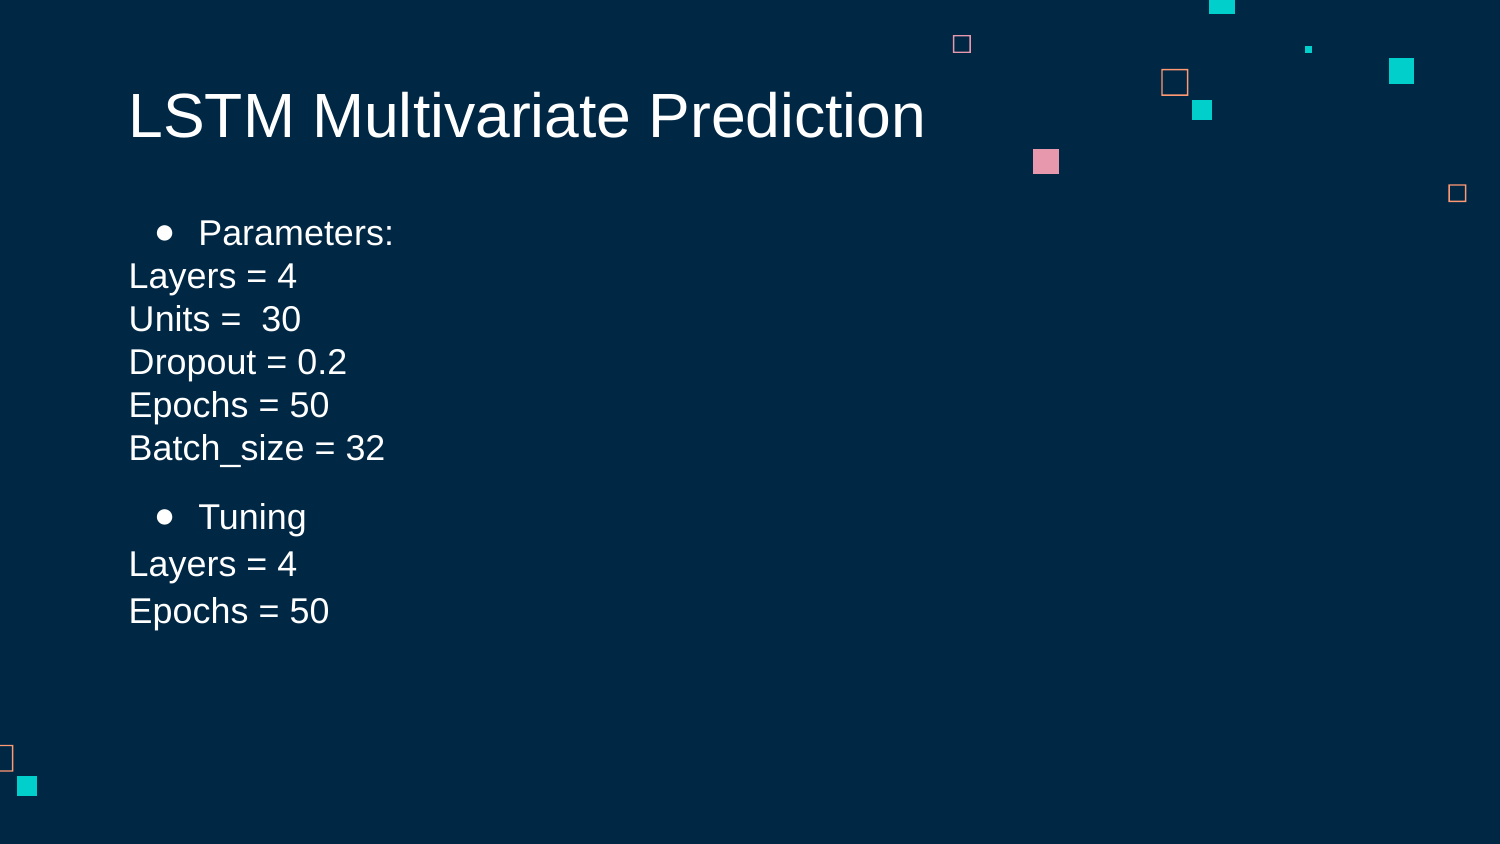

LSTM Multivariate Prediction
Parameters:
Layers = 4
Units =  30
Dropout = 0.2
Epochs = 50
Batch_size = 32

Tuning
Layers = 4
Epochs = 50